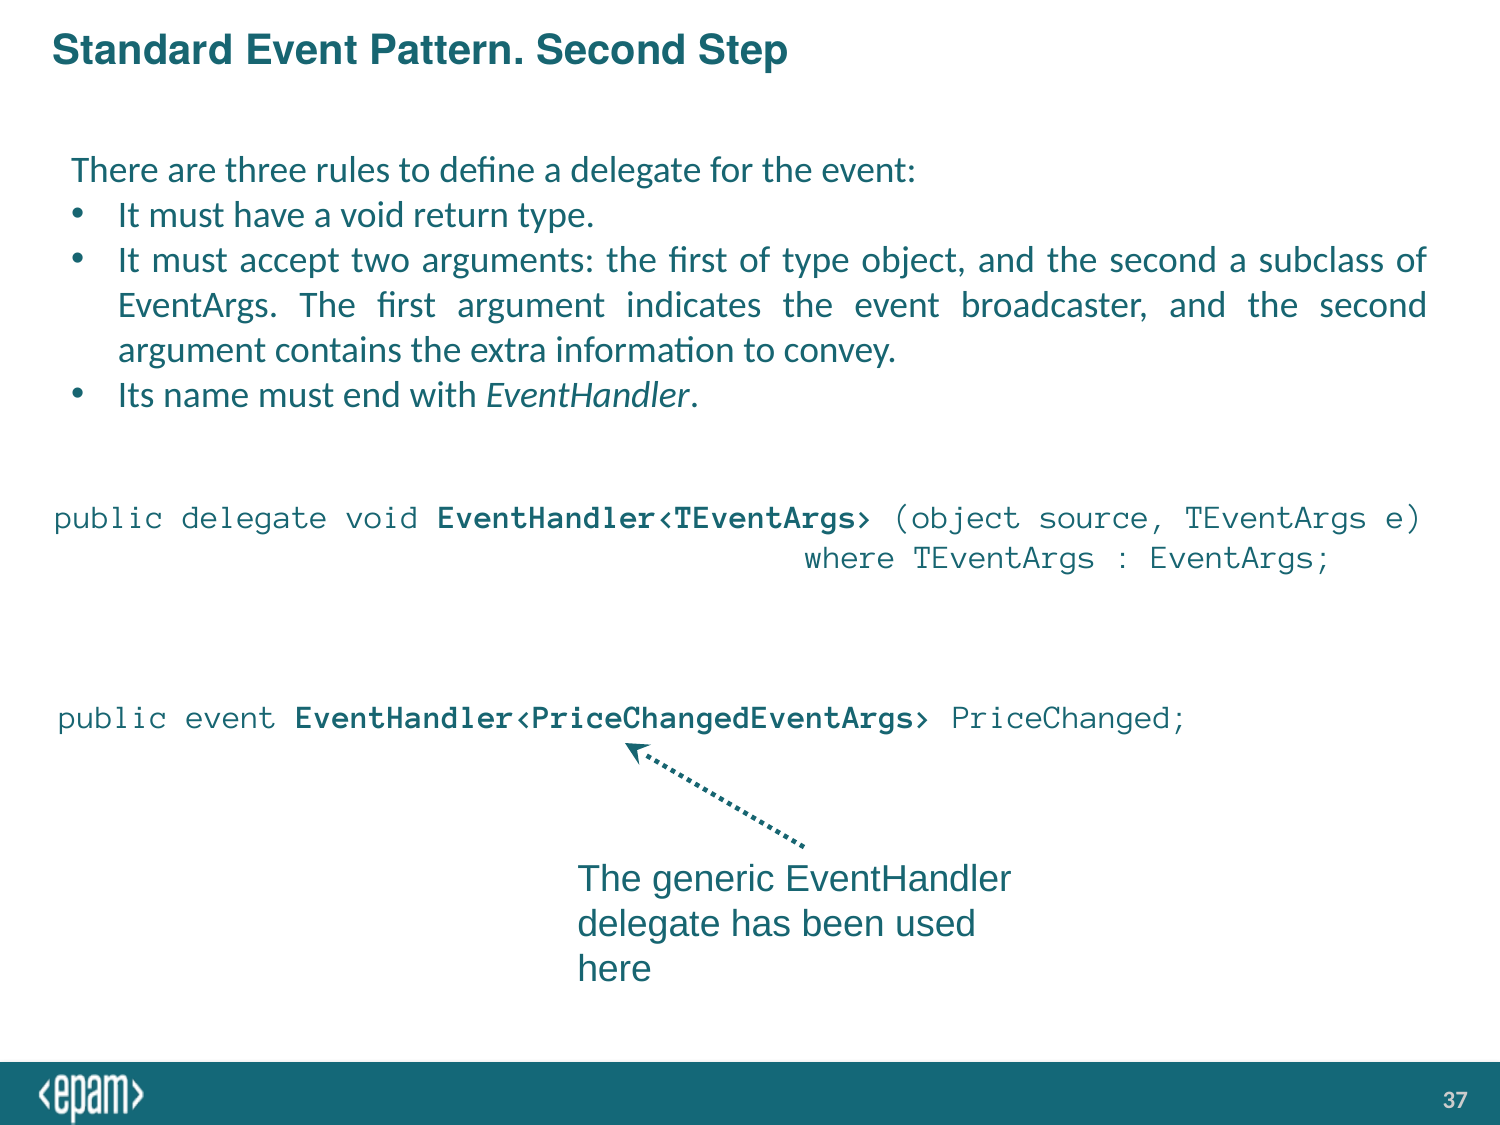

# Standard Event Pattern. Second Step
There are three rules to define a delegate for the event:
It must have a void return type.
It must accept two arguments: the first of type object, and the second a subclass of EventArgs. The first argument indicates the event broadcaster, and the second argument contains the extra information to convey.
Its name must end with EventHandler.
public delegate void EventHandler<TEventArgs> (object source, TEventArgs e) 					where TEventArgs : EventArgs;
public event EventHandler<PriceChangedEventArgs> PriceChanged;
The generic EventHandler delegate has been used here